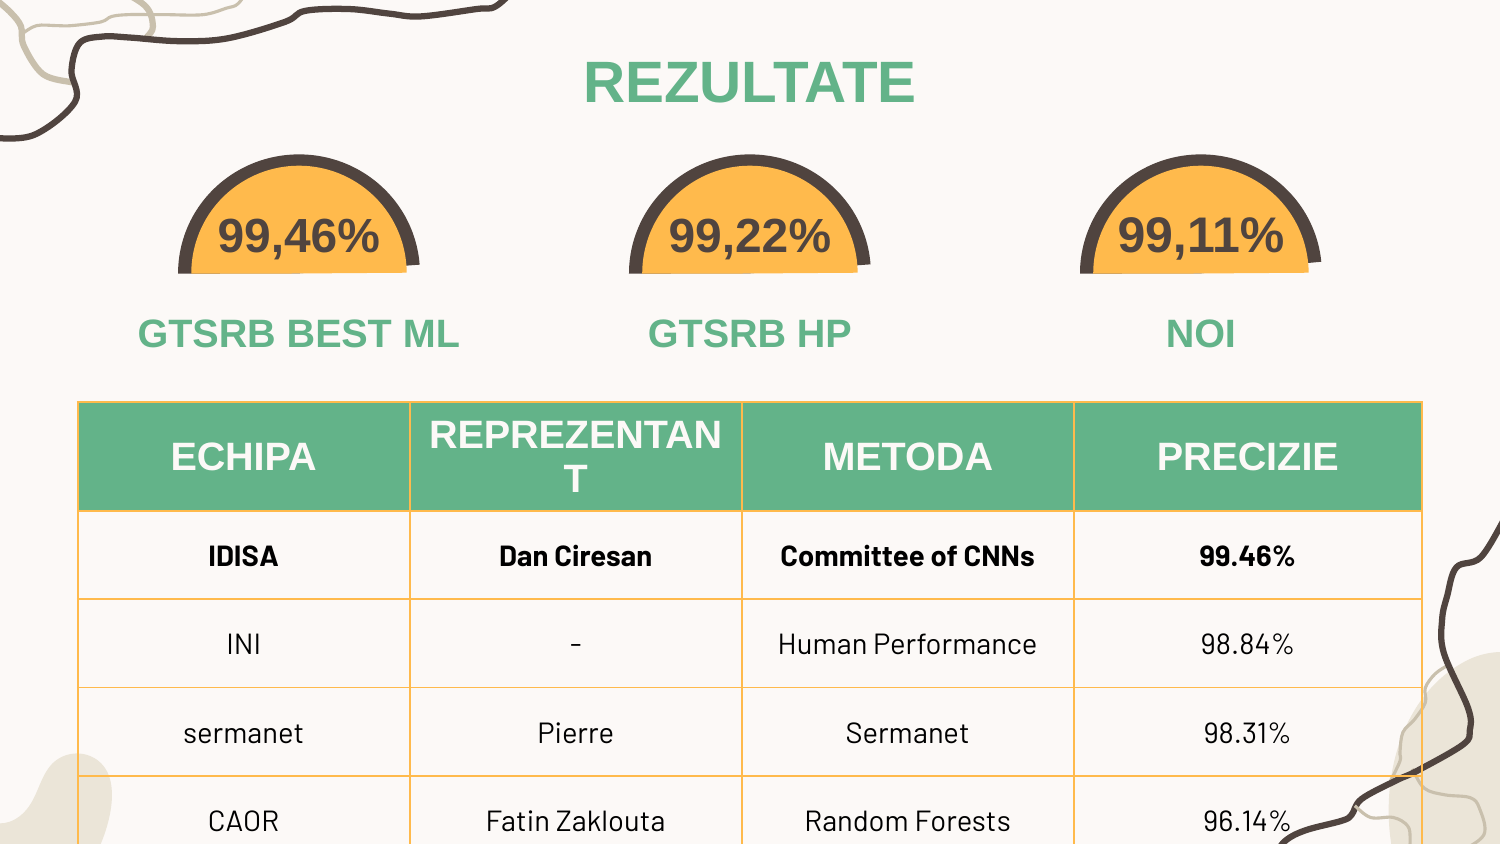

# REZULTATE

99,22%
99,11%
99,46%
GTSRB BEST ML
GTSRB HP
NOI
| ECHIPA | REPREZENTANT | METODA | PRECIZIE |
| --- | --- | --- | --- |
| IDISA | Dan Ciresan | Committee of CNNs | 99.46% |
| INI | - | Human Performance | 98.84% |
| sermanet | Pierre | Sermanet | 98.31% |
| CAOR | Fatin Zaklouta | Random Forests | 96.14% |